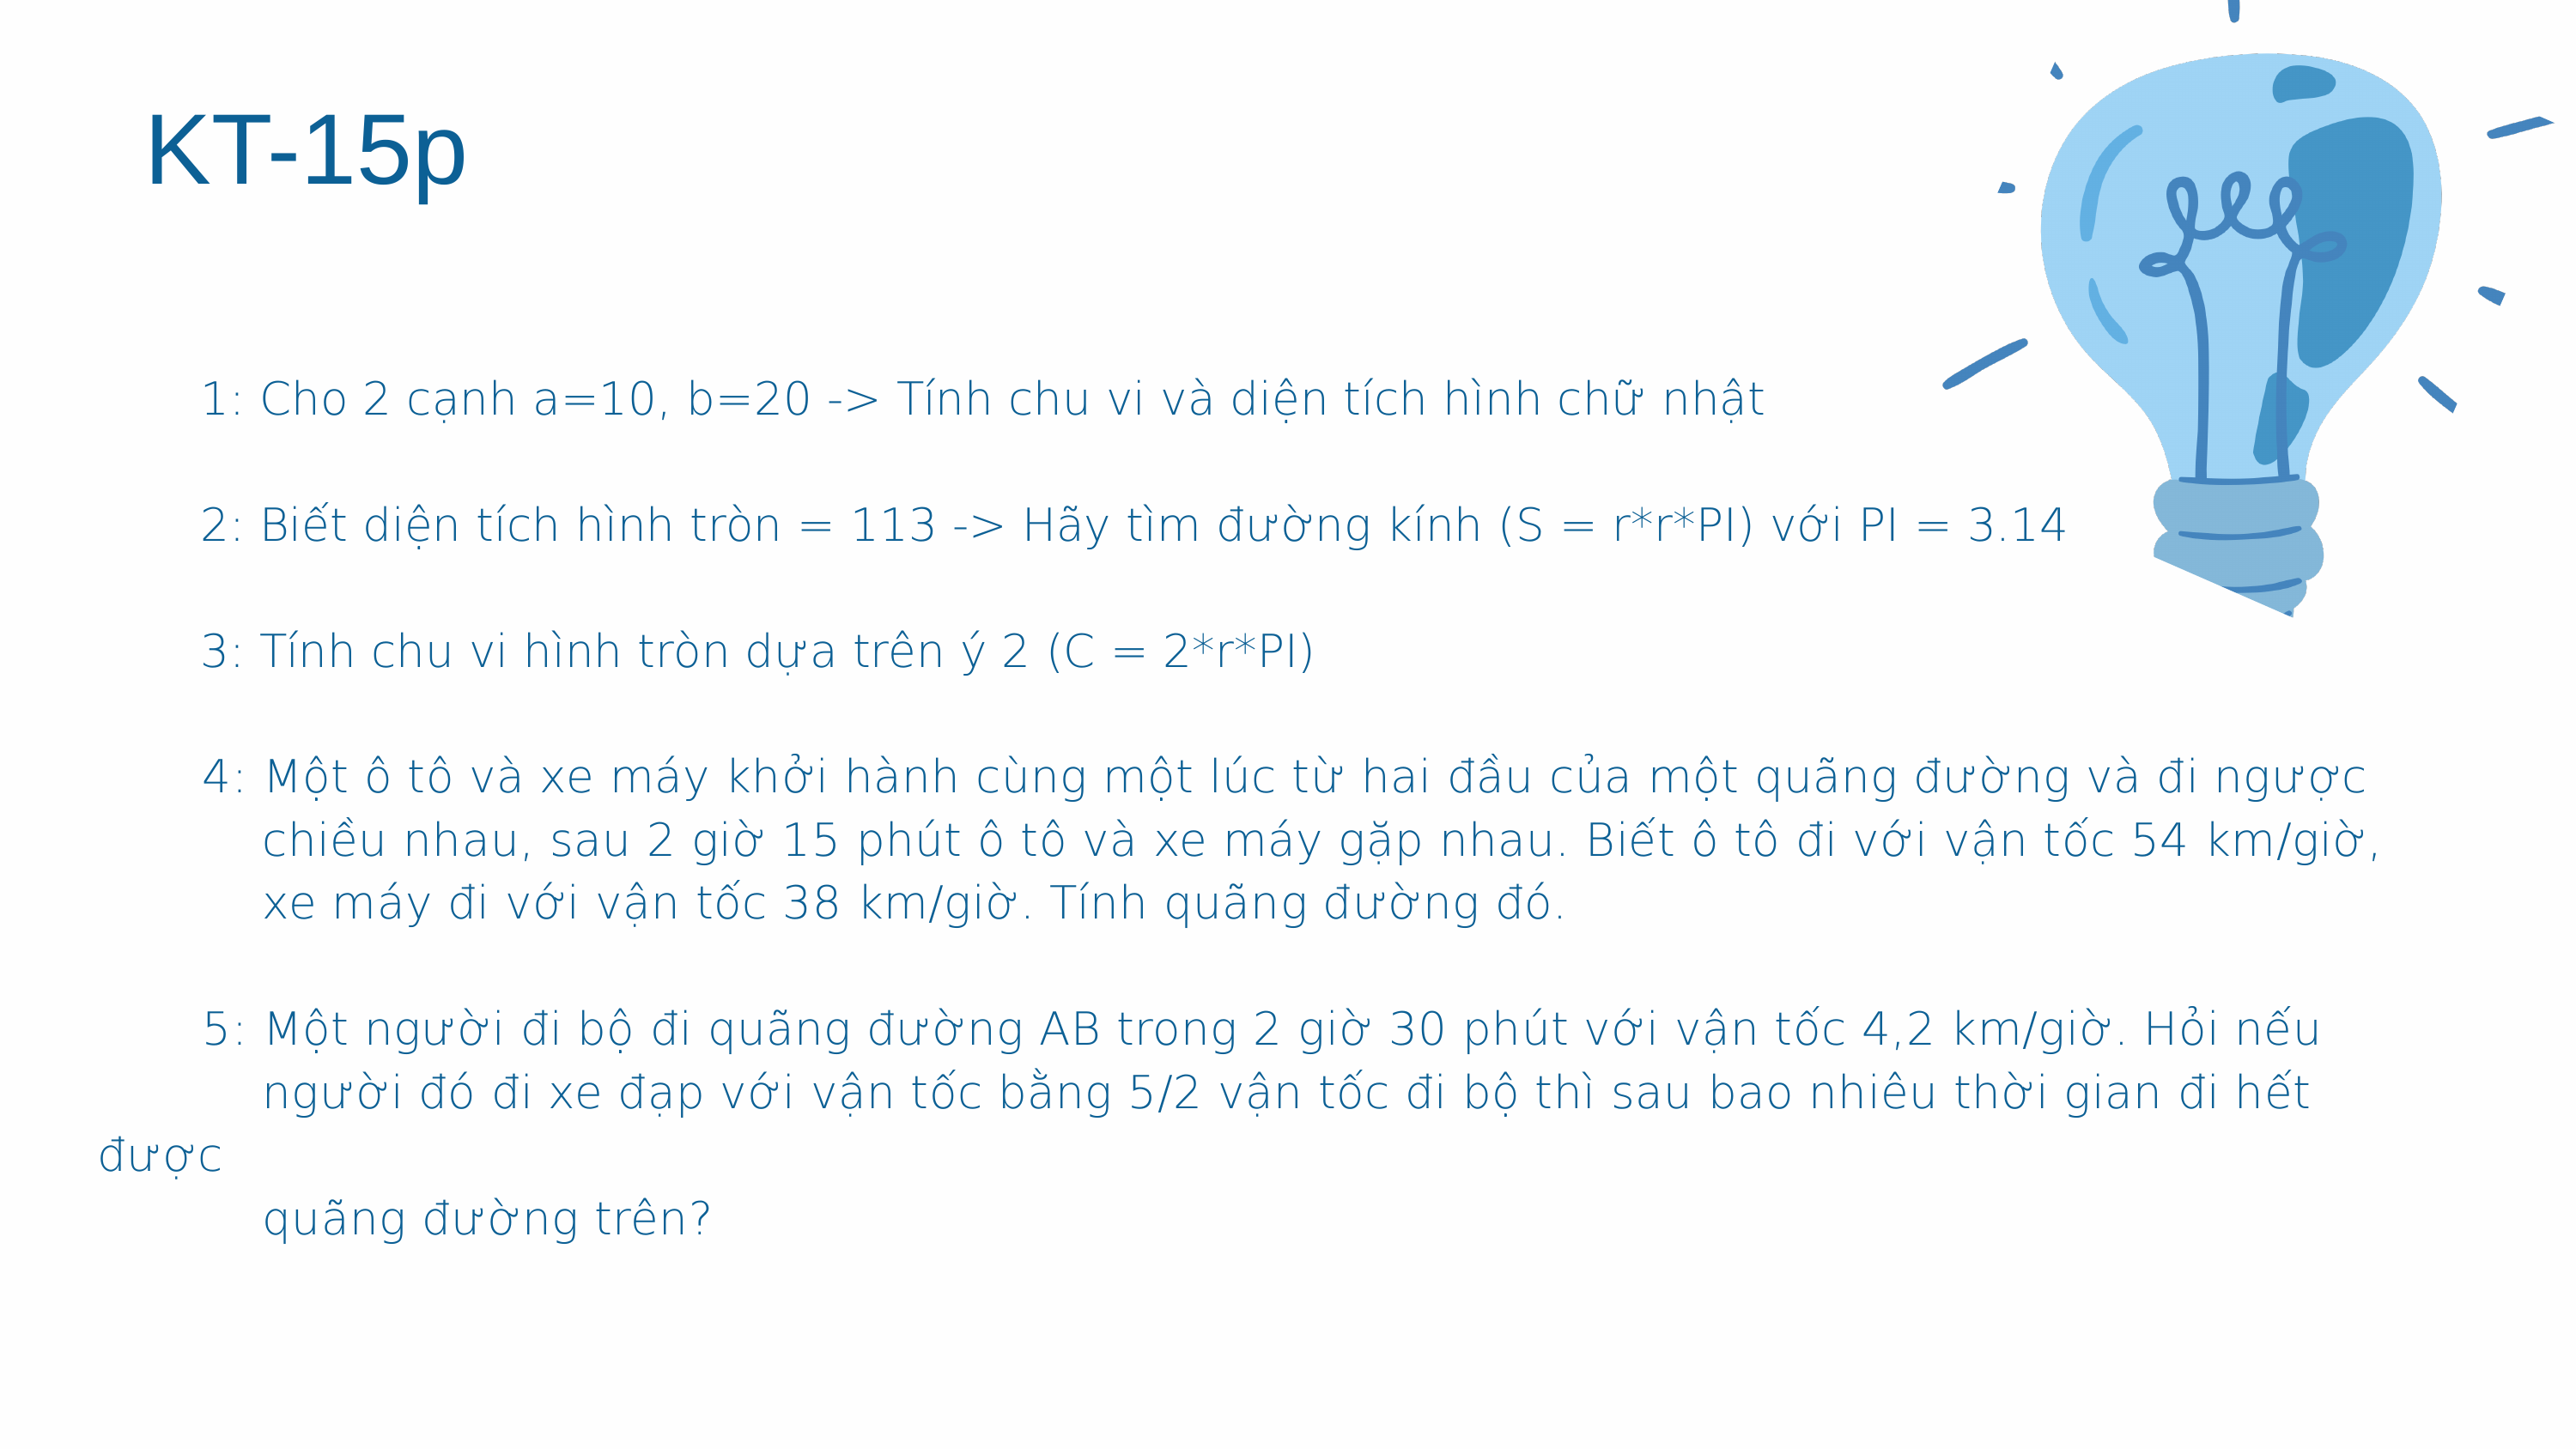

KT-15p
       1: Cho 2 cạnh a=10, b=20 -> Tính chu vi và diện tích hình chữ nhật

       2: Biết diện tích hình tròn = 113 -> Hãy tìm đường kính (S = r*r*PI) với PI = 3.14

       3: Tính chu vi hình tròn dựa trên ý 2 (C = 2*r*PI)

       4: Một ô tô và xe máy khởi hành cùng một lúc từ hai đầu của một quãng đường và đi ngược
           chiều nhau, sau 2 giờ 15 phút ô tô và xe máy gặp nhau. Biết ô tô đi với vận tốc 54 km/giờ,
           xe máy đi với vận tốc 38 km/giờ. Tính quãng đường đó.

       5: Một người đi bộ đi quãng đường AB trong 2 giờ 30 phút với vận tốc 4,2 km/giờ. Hỏi nếu
           người đó đi xe đạp với vận tốc bằng 5/2 vận tốc đi bộ thì sau bao nhiêu thời gian đi hết được
           quãng đường trên?